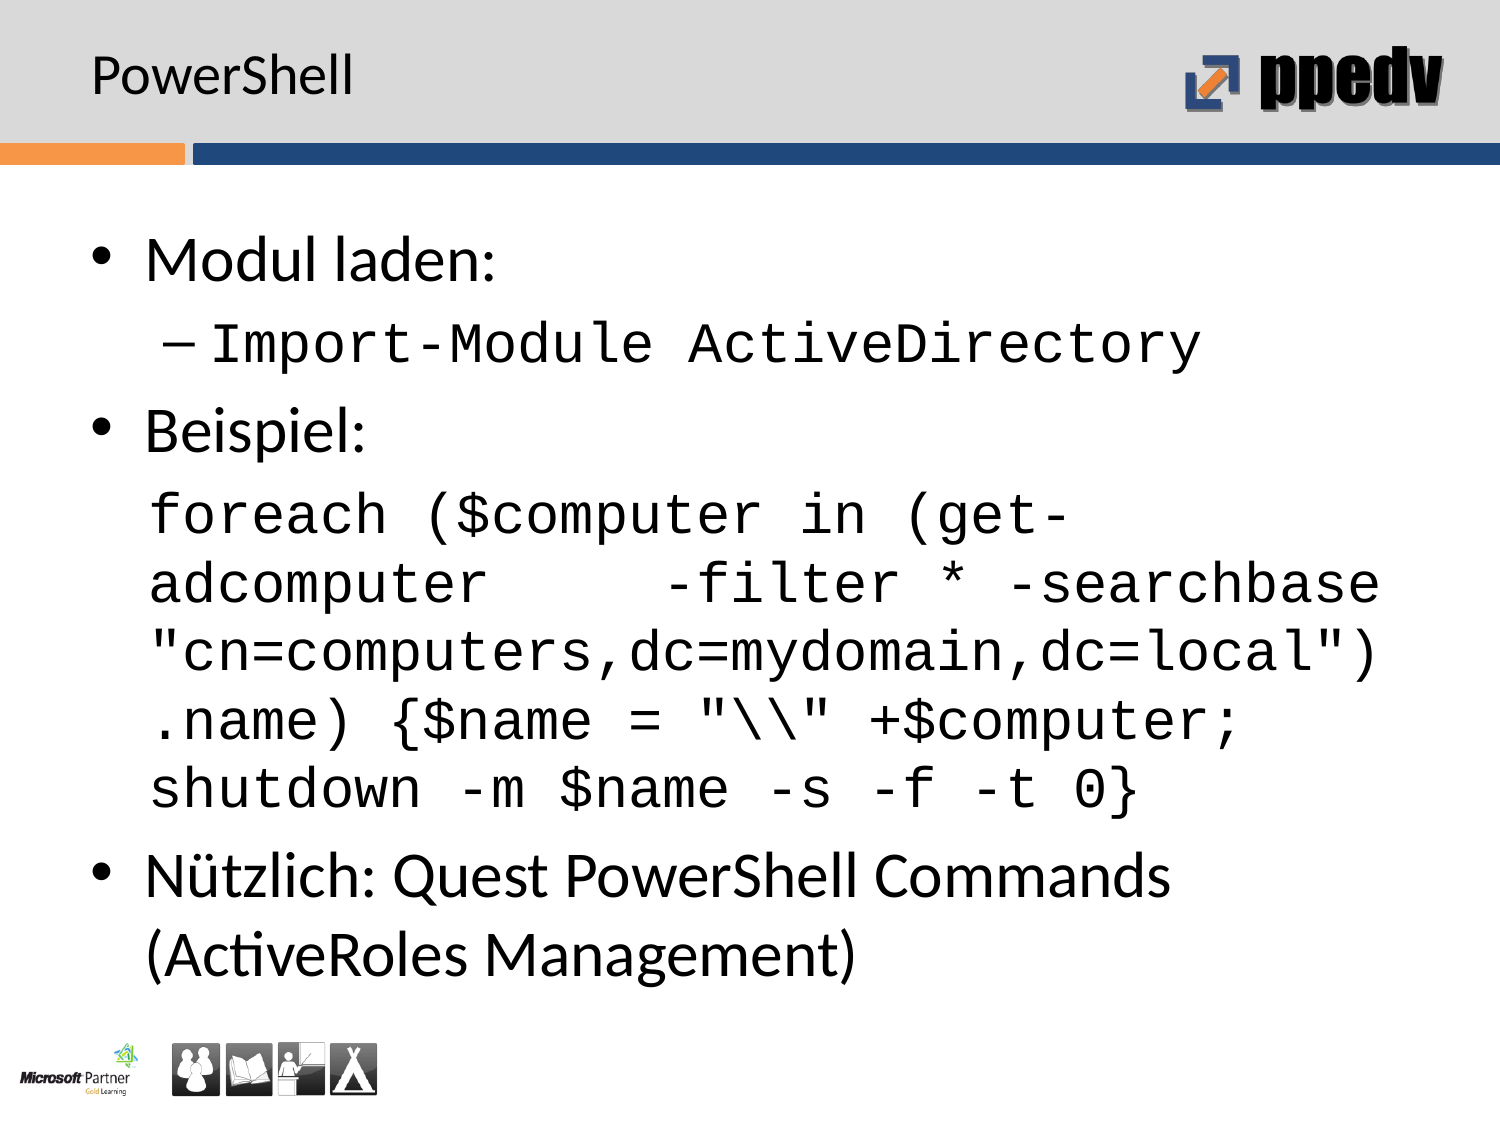

# PowerShell
Modul laden:
Import-Module ActiveDirectory
Beispiel:
foreach ($computer in (get-adcomputer     -filter * -searchbase "cn=computers,dc=mydomain,dc=local").name) {$name = "\\" +$computer; shutdown -m $name -s -f -t 0}
Nützlich: Quest PowerShell Commands (ActiveRoles Management)